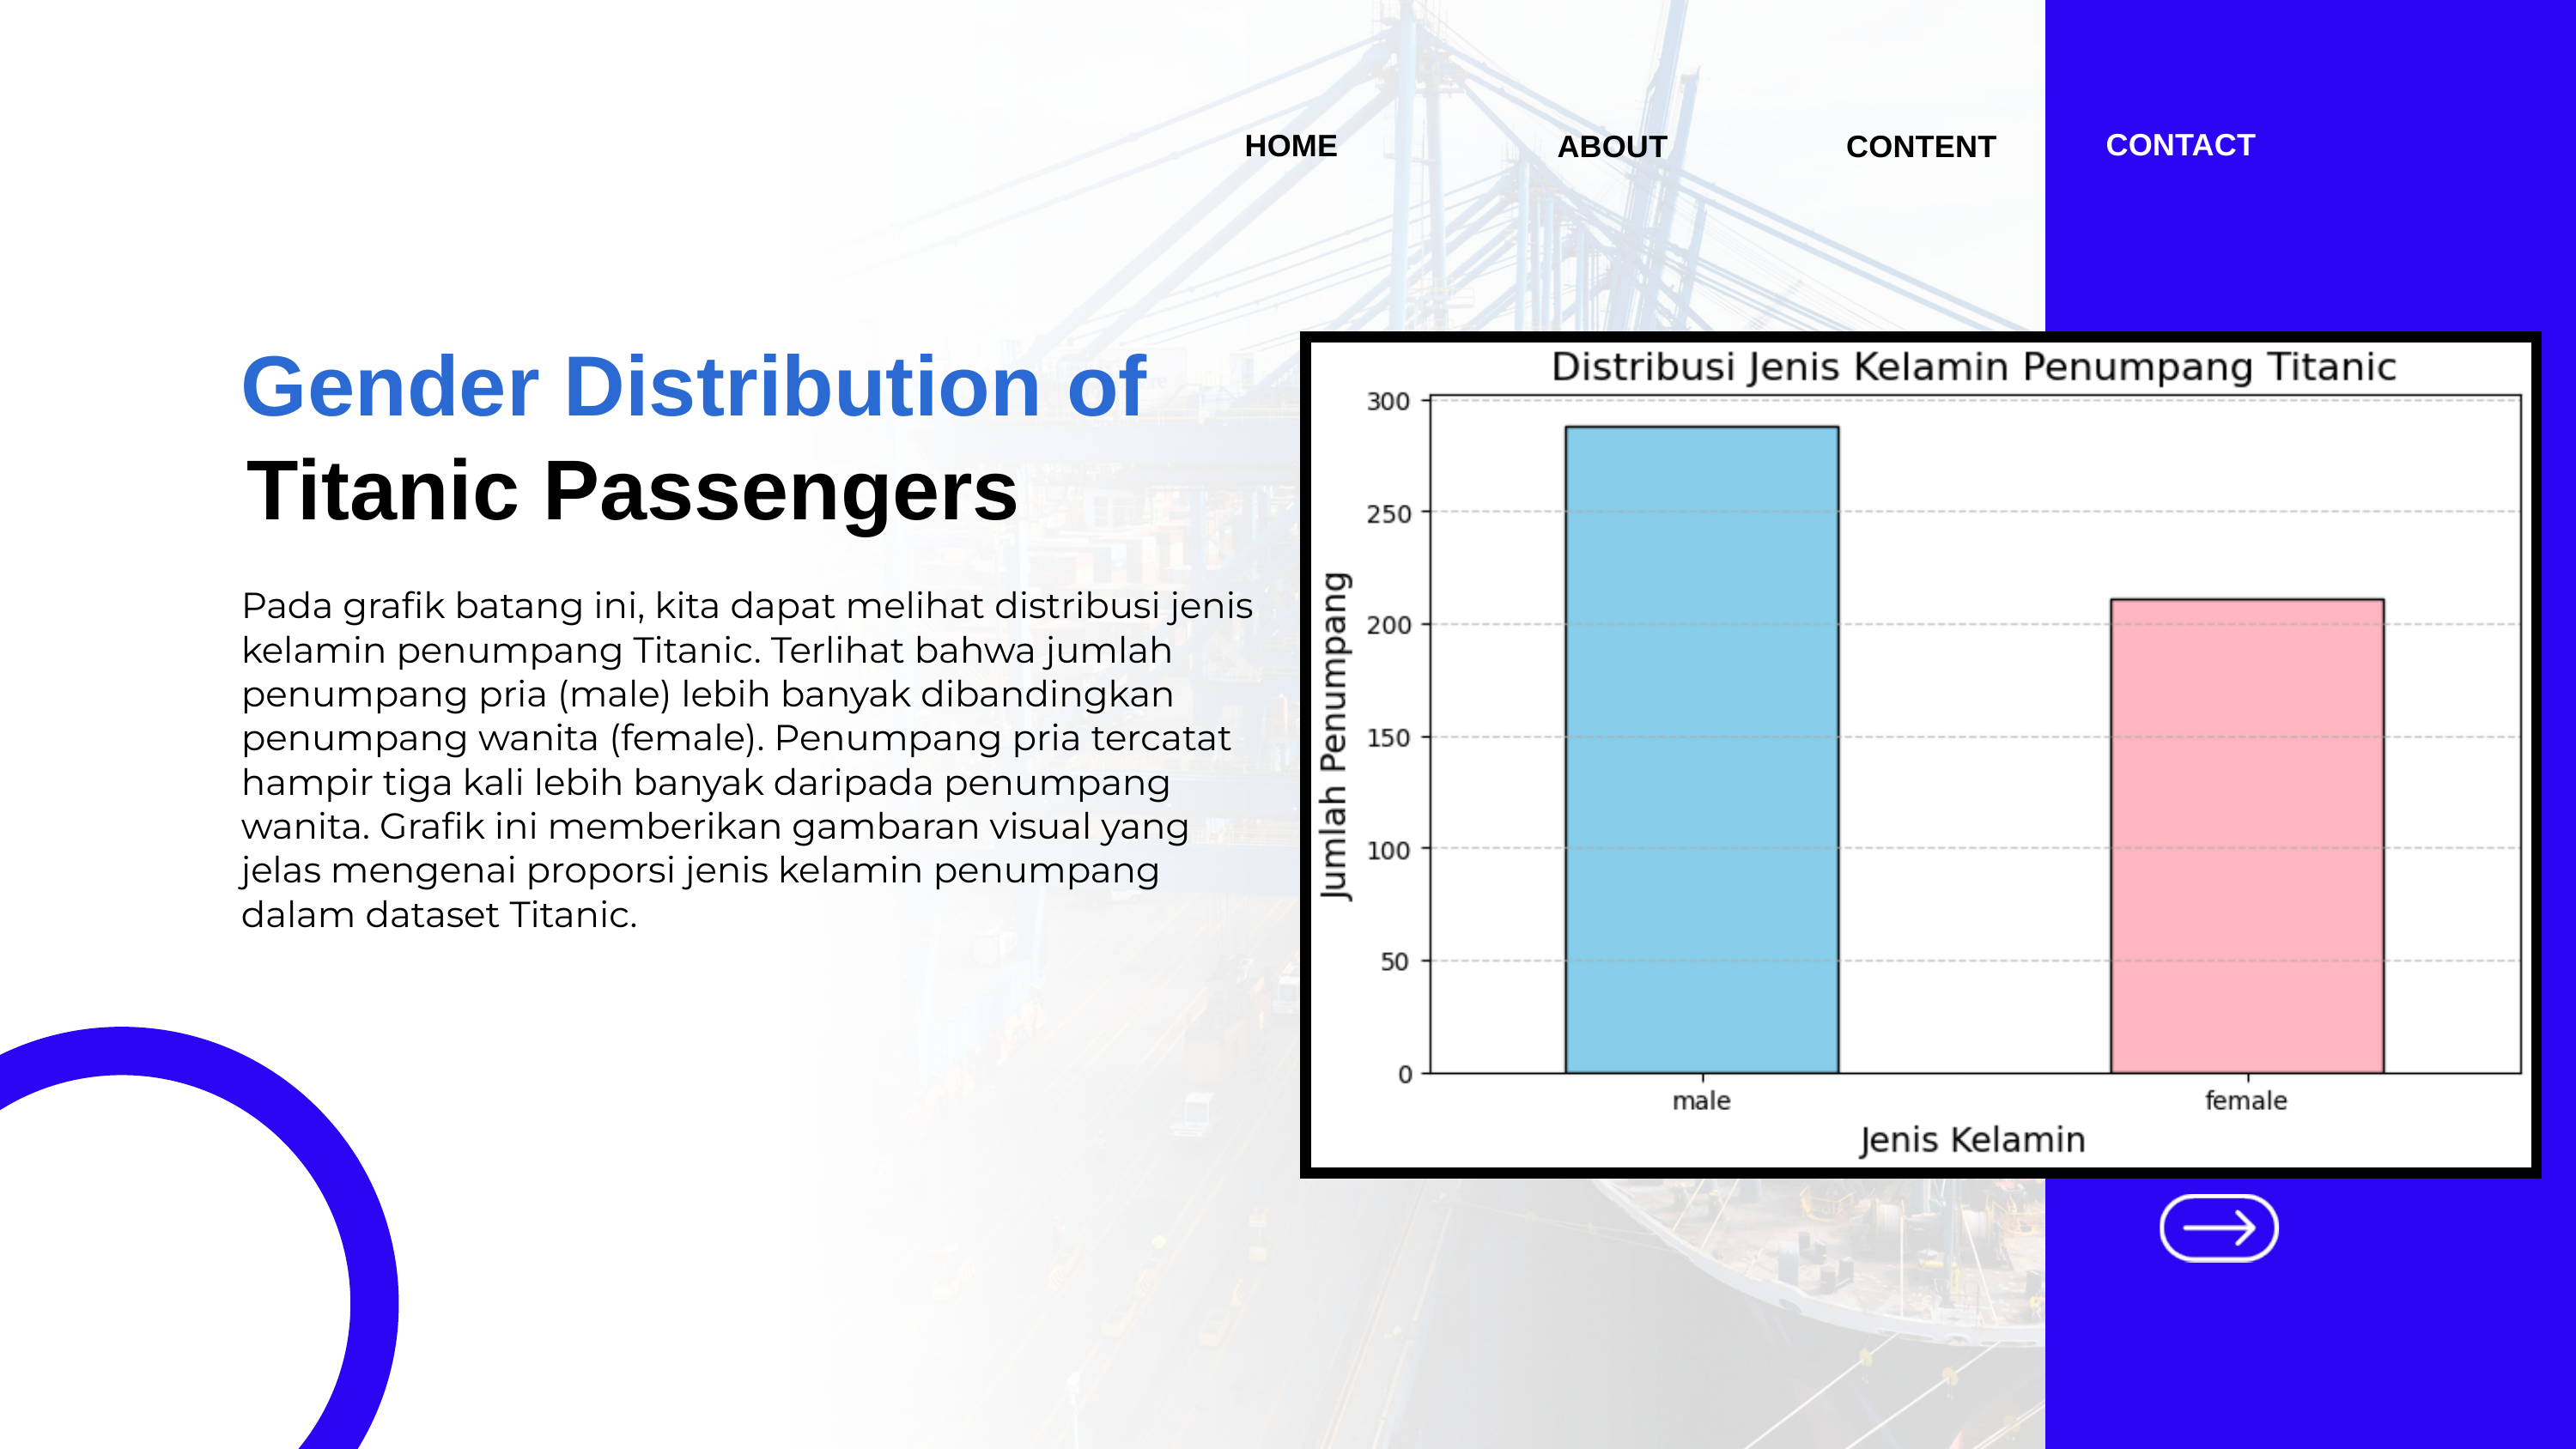

CONTACT
HOME
ABOUT
CONTENT

Gender Distribution of
 Titanic Passengers
Pada grafik batang ini, kita dapat melihat distribusi jenis kelamin penumpang Titanic. Terlihat bahwa jumlah penumpang pria (male) lebih banyak dibandingkan penumpang wanita (female). Penumpang pria tercatat hampir tiga kali lebih banyak daripada penumpang wanita. Grafik ini memberikan gambaran visual yang jelas mengenai proporsi jenis kelamin penumpang dalam dataset Titanic.